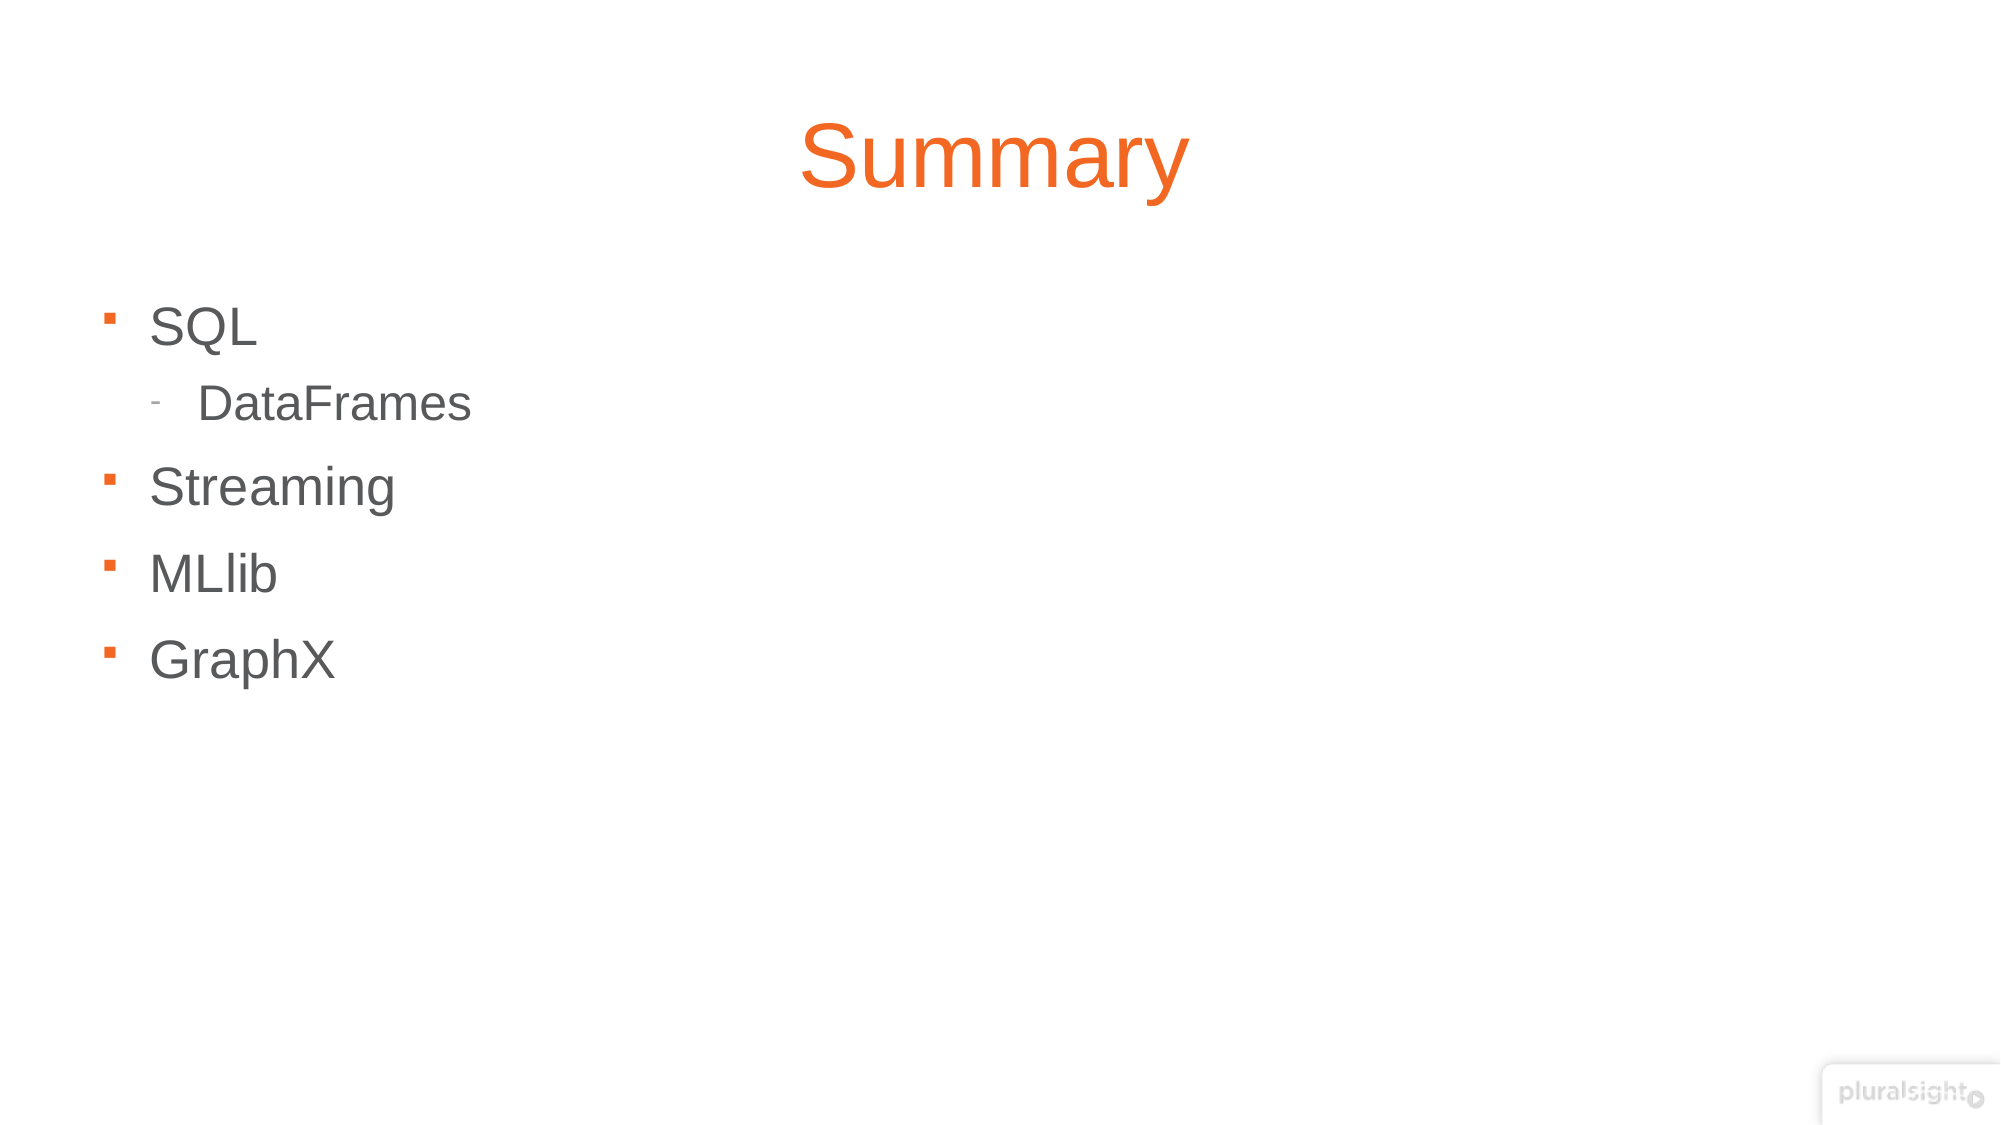

# Summary
SQL
DataFrames
Streaming
MLlib
GraphX